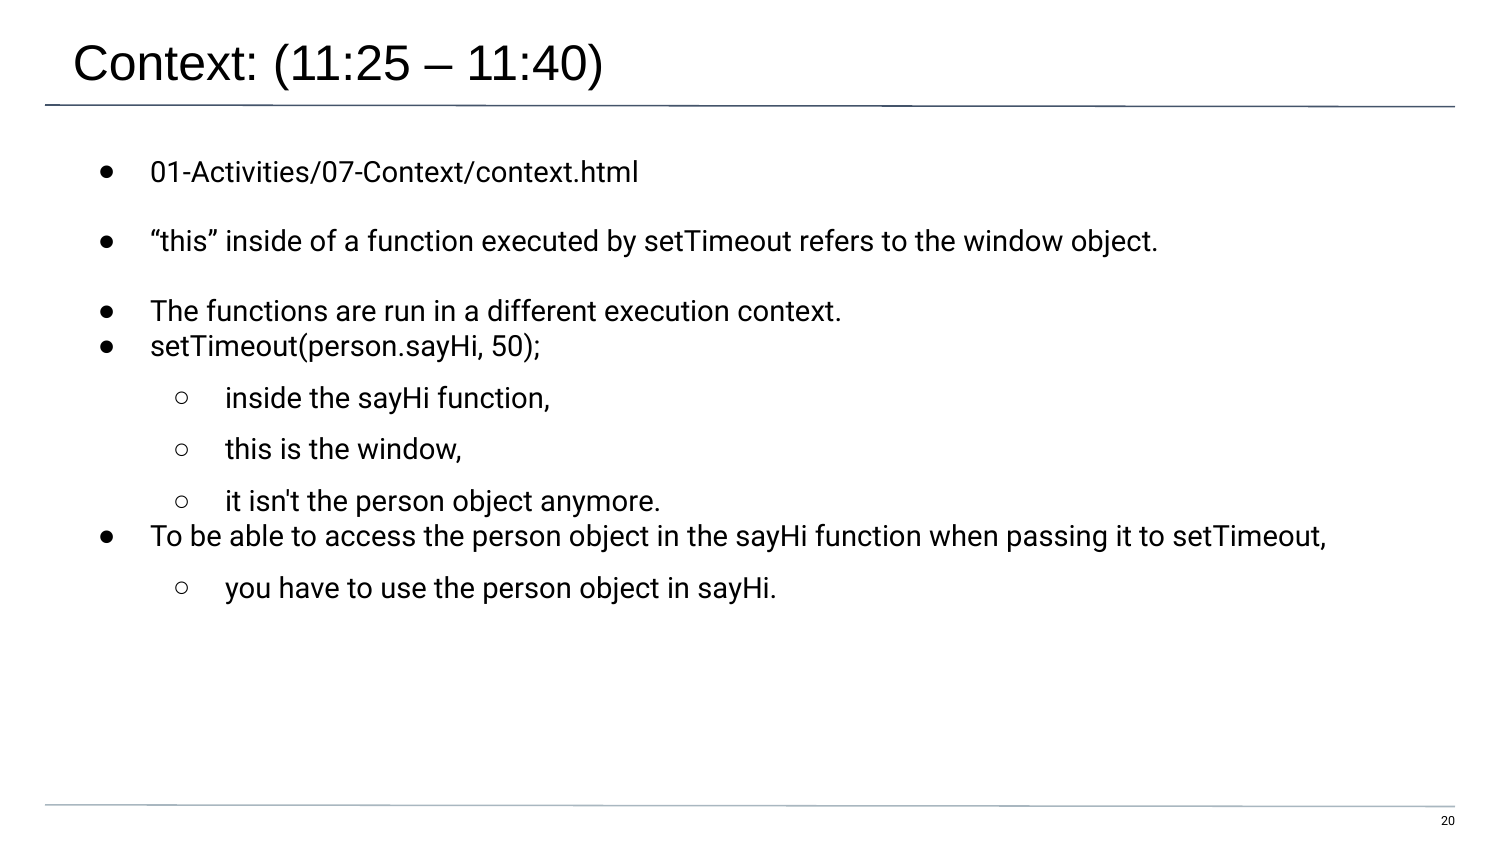

# Context: (11:25 – 11:40)

01-Activities/07-Context/context.html

“this” inside of a function executed by setTimeout refers to the window object.

The functions are run in a different execution context.
setTimeout(person.sayHi, 50);
inside the sayHi function,
this is the window,
it isn't the person object anymore.
To be able to access the person object in the sayHi function when passing it to setTimeout,
you have to use the person object in sayHi.